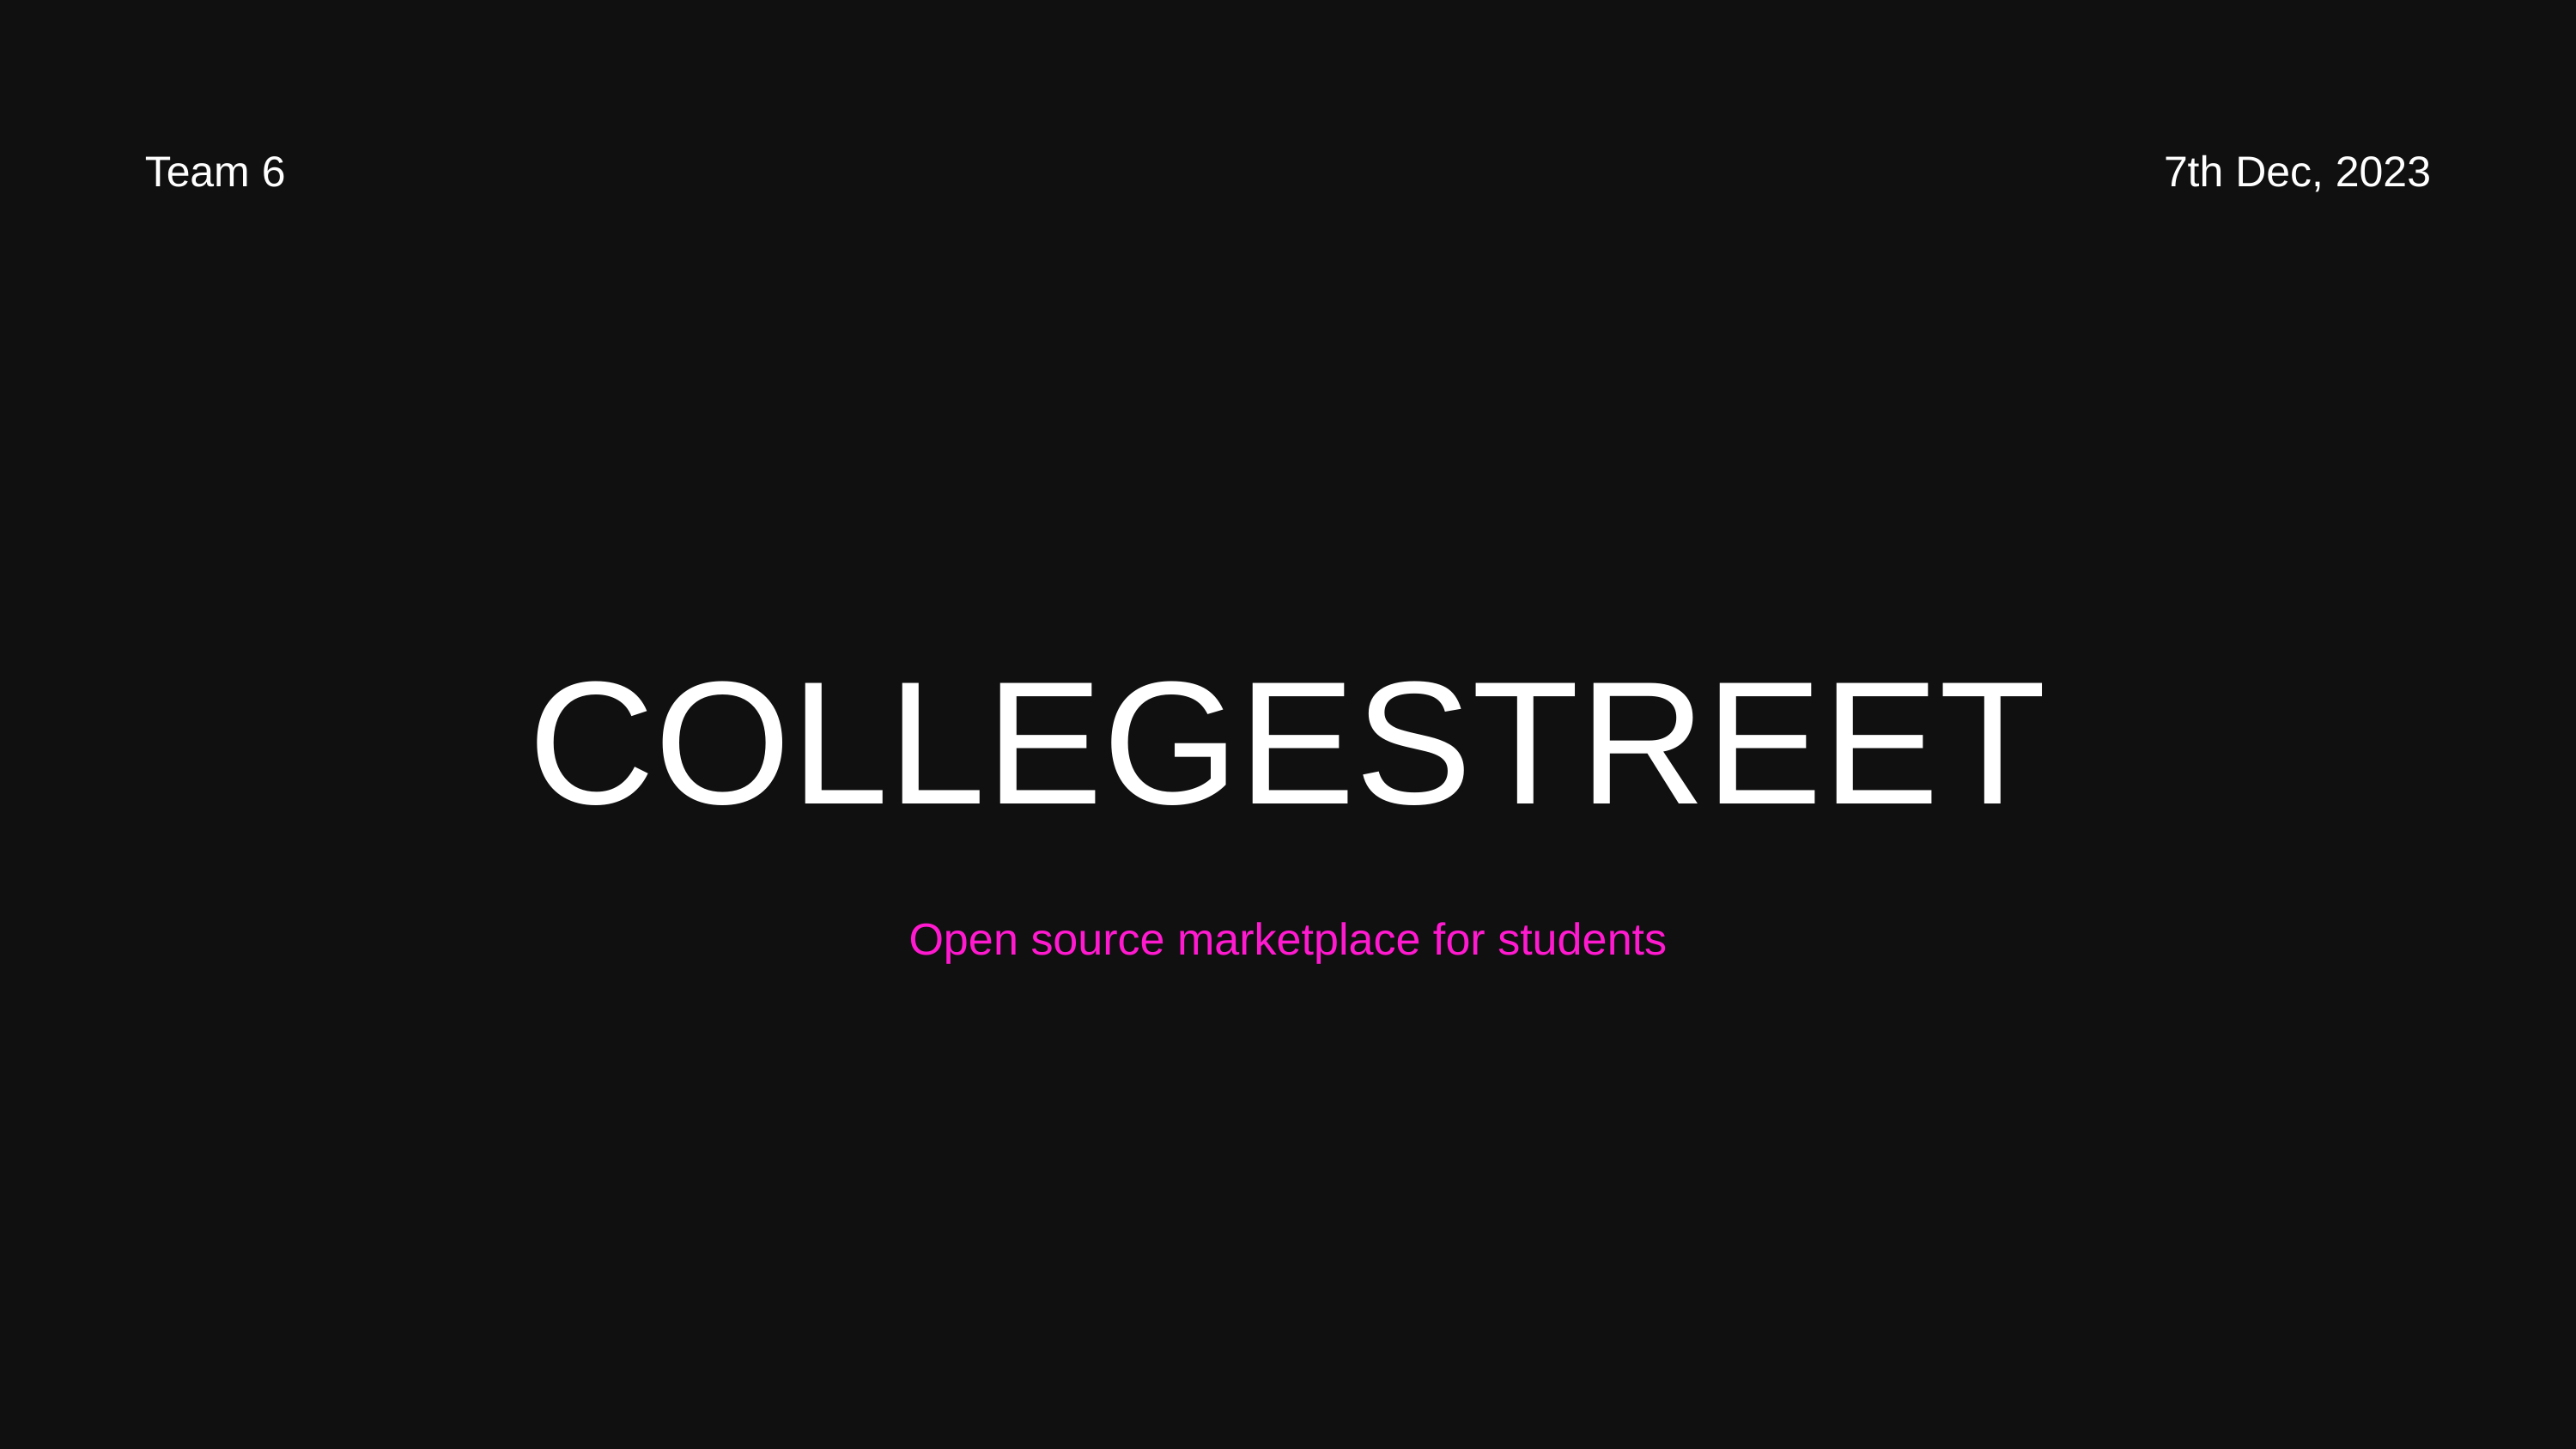

Team 6
7th Dec, 2023
COLLEGESTREET
Open source marketplace for students